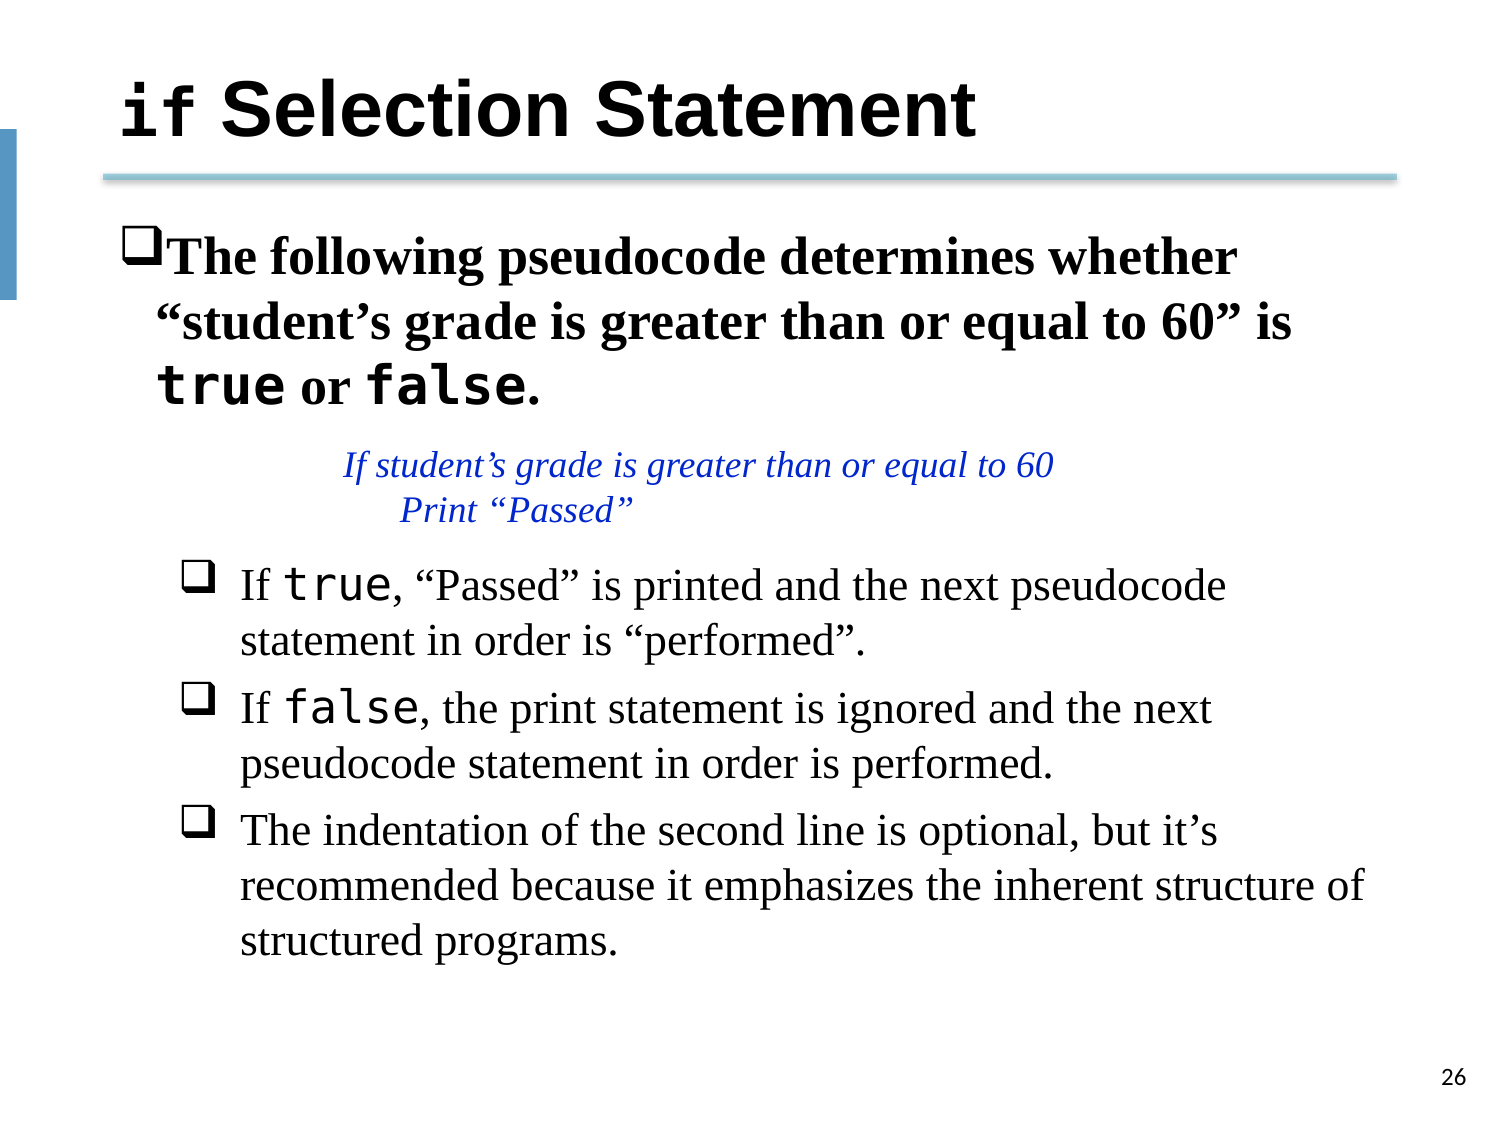

# if Selection Statement
The following pseudocode determines whether “student’s grade is greater than or equal to 60” is true or false.
If student’s grade is greater than or equal to 60
      Print “Passed”
If true, “Passed” is printed and the next pseudocode statement in order is “performed”.
If false, the print statement is ignored and the next pseudocode statement in order is performed.
The indentation of the second line is optional, but it’s recommended because it emphasizes the inherent structure of structured programs.

26